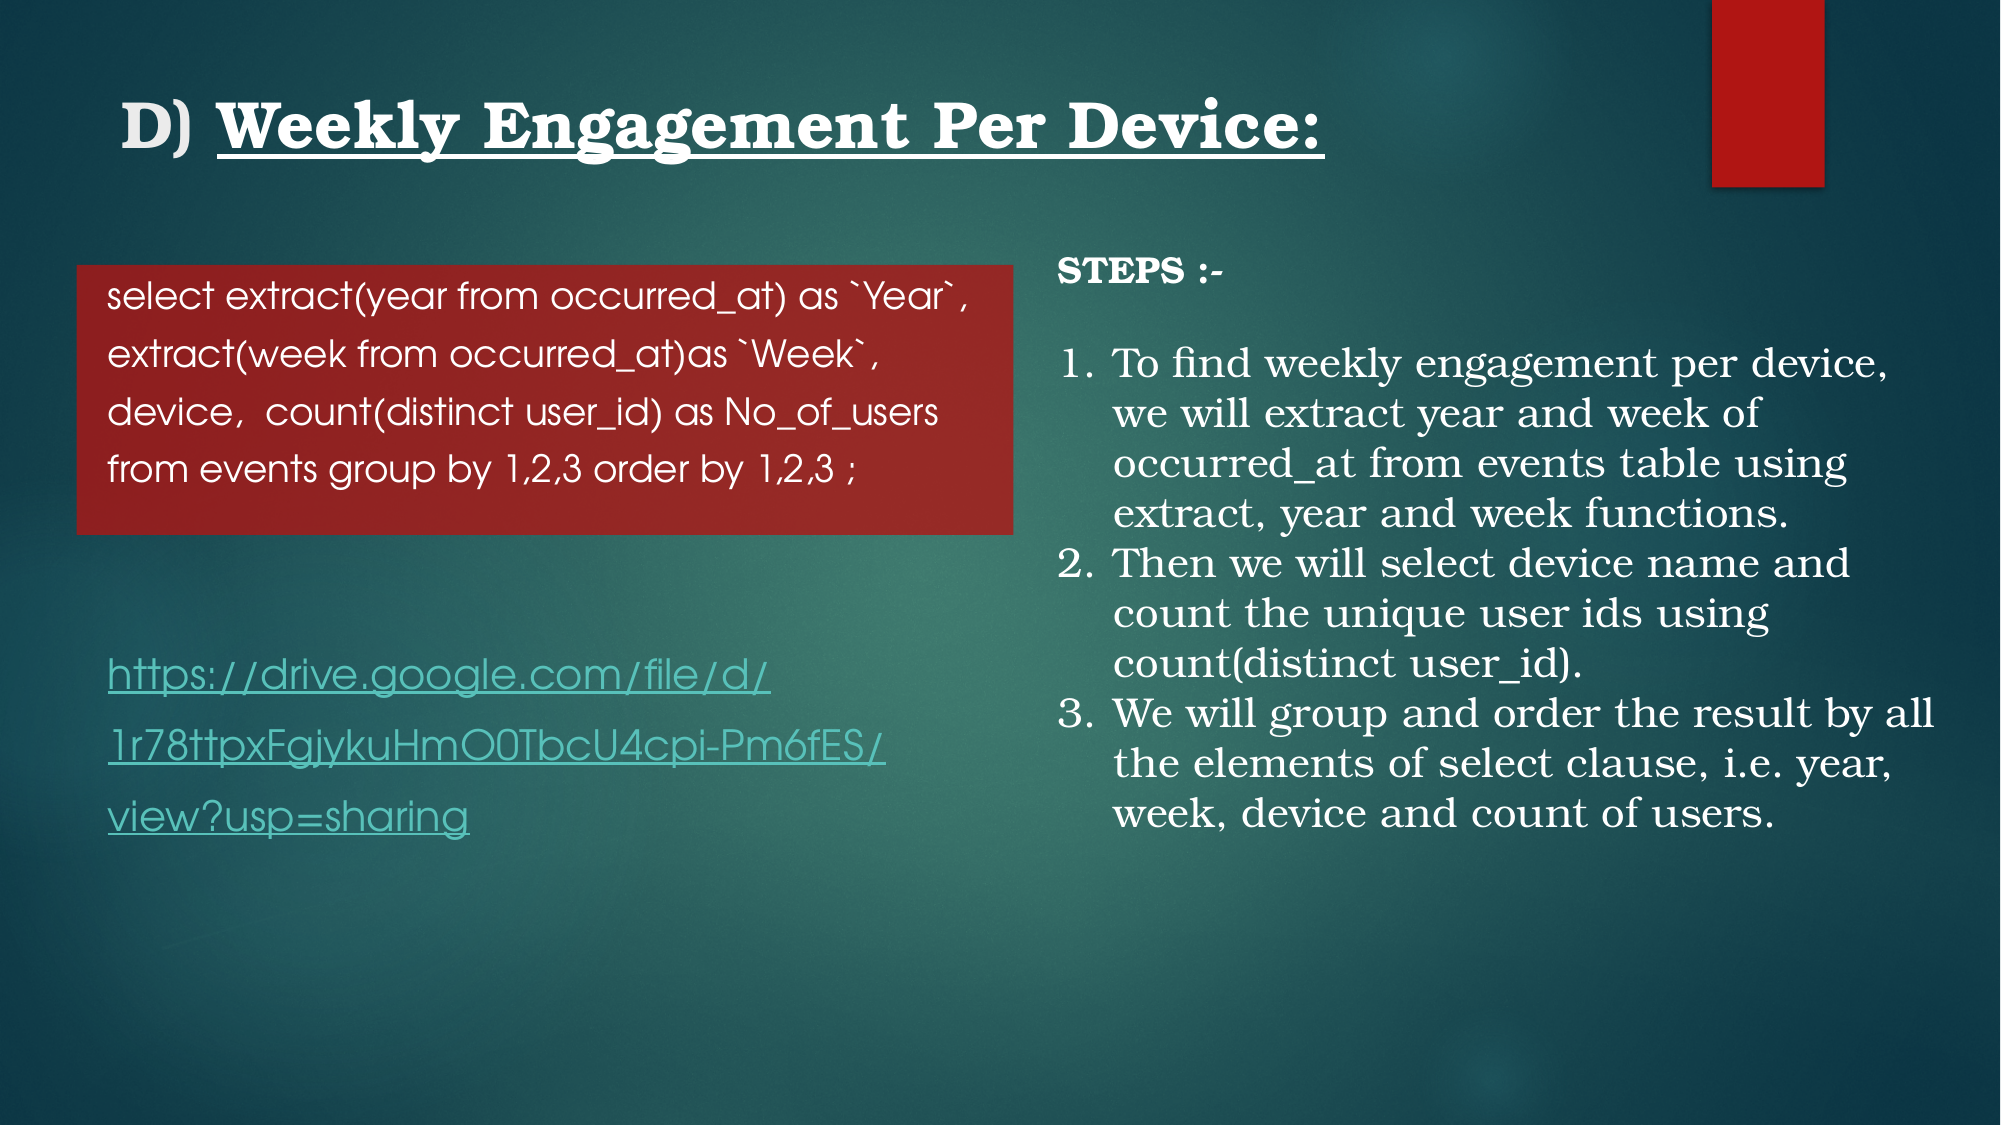

# D) Weekly Engagement Per Device:
STEPS :-

To find weekly engagement per device, we will extract year and week of occurred_at from events table using extract, year and week functions.
Then we will select device name and count the unique user ids using count(distinct user_id).
We will group and order the result by all the elements of select clause, i.e. year, week, device and count of users.

select extract(year from occurred_at) as `Year`,
extract(week from occurred_at)as `Week`,
device,  count(distinct user_id) as No_of_users
from events group by 1,2,3 order by 1,2,3 ;

https://drive.google.com/file/d/
1r78ttpxFgjykuHmO0TbcU4cpi-Pm6fES/
view?usp=sharing